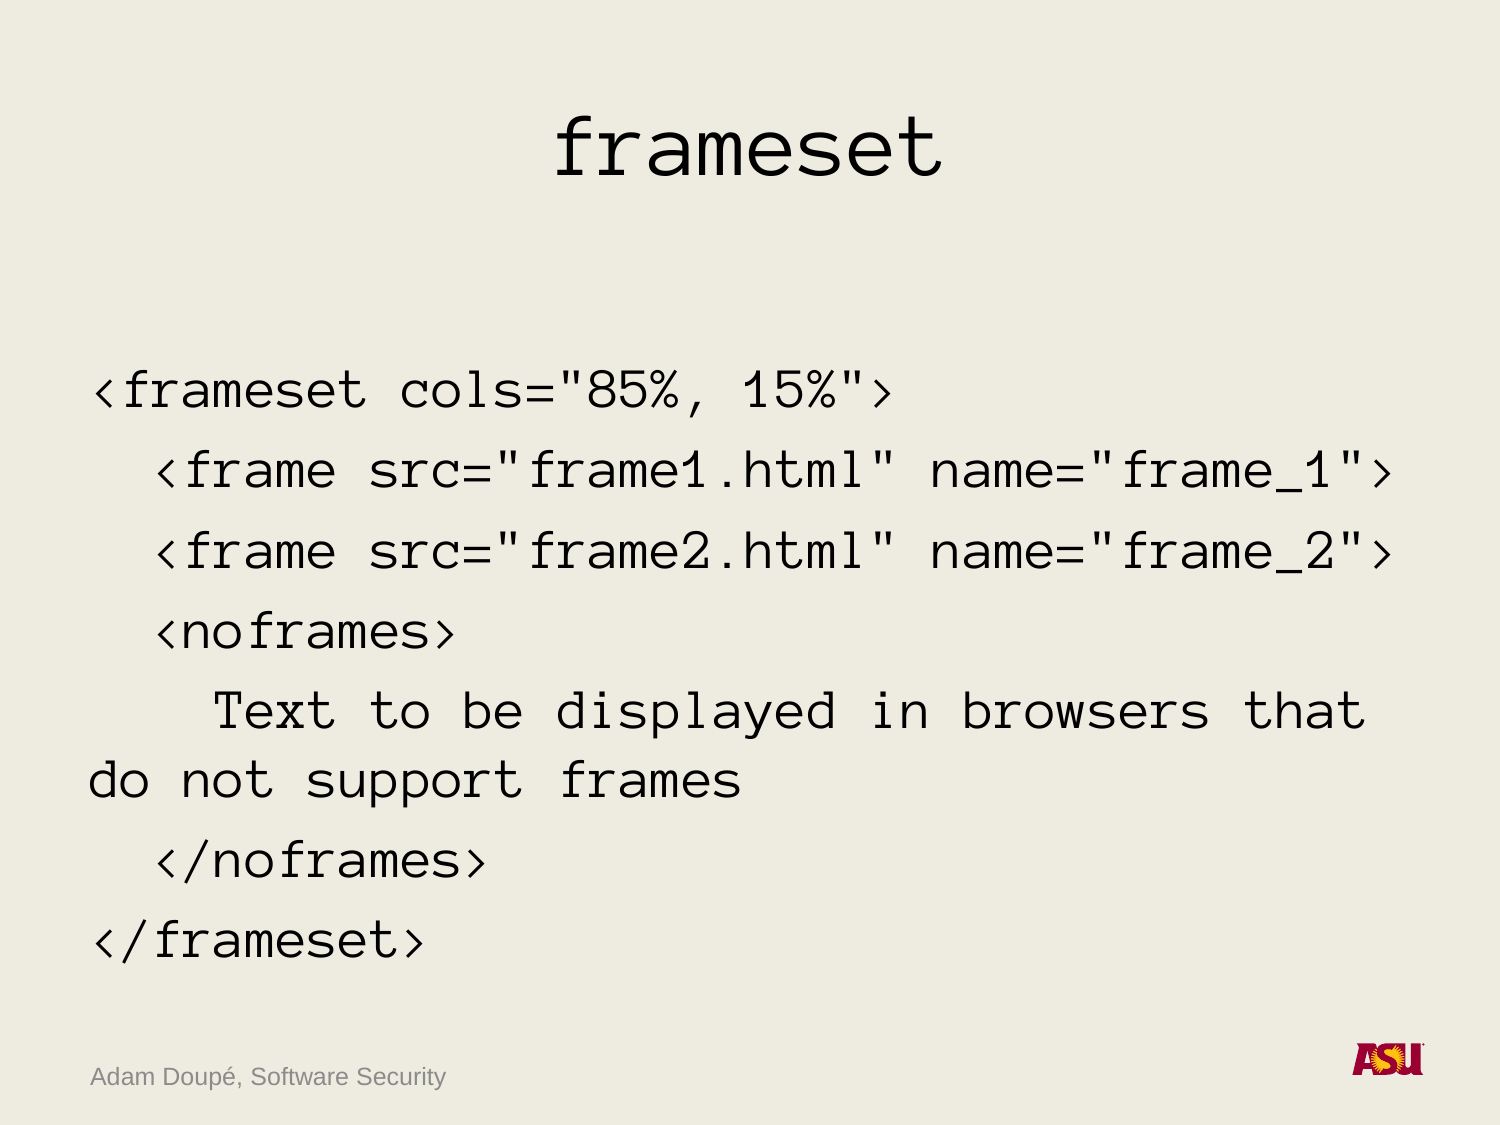

# frameset

<frameset cols="85%, 15%">
  <frame src="frame1.html" name="frame_1">
  <frame src="frame2.html" name="frame_2">
  <noframes>
    Text to be displayed in browsers that do not support frames
  </noframes>
</frameset>